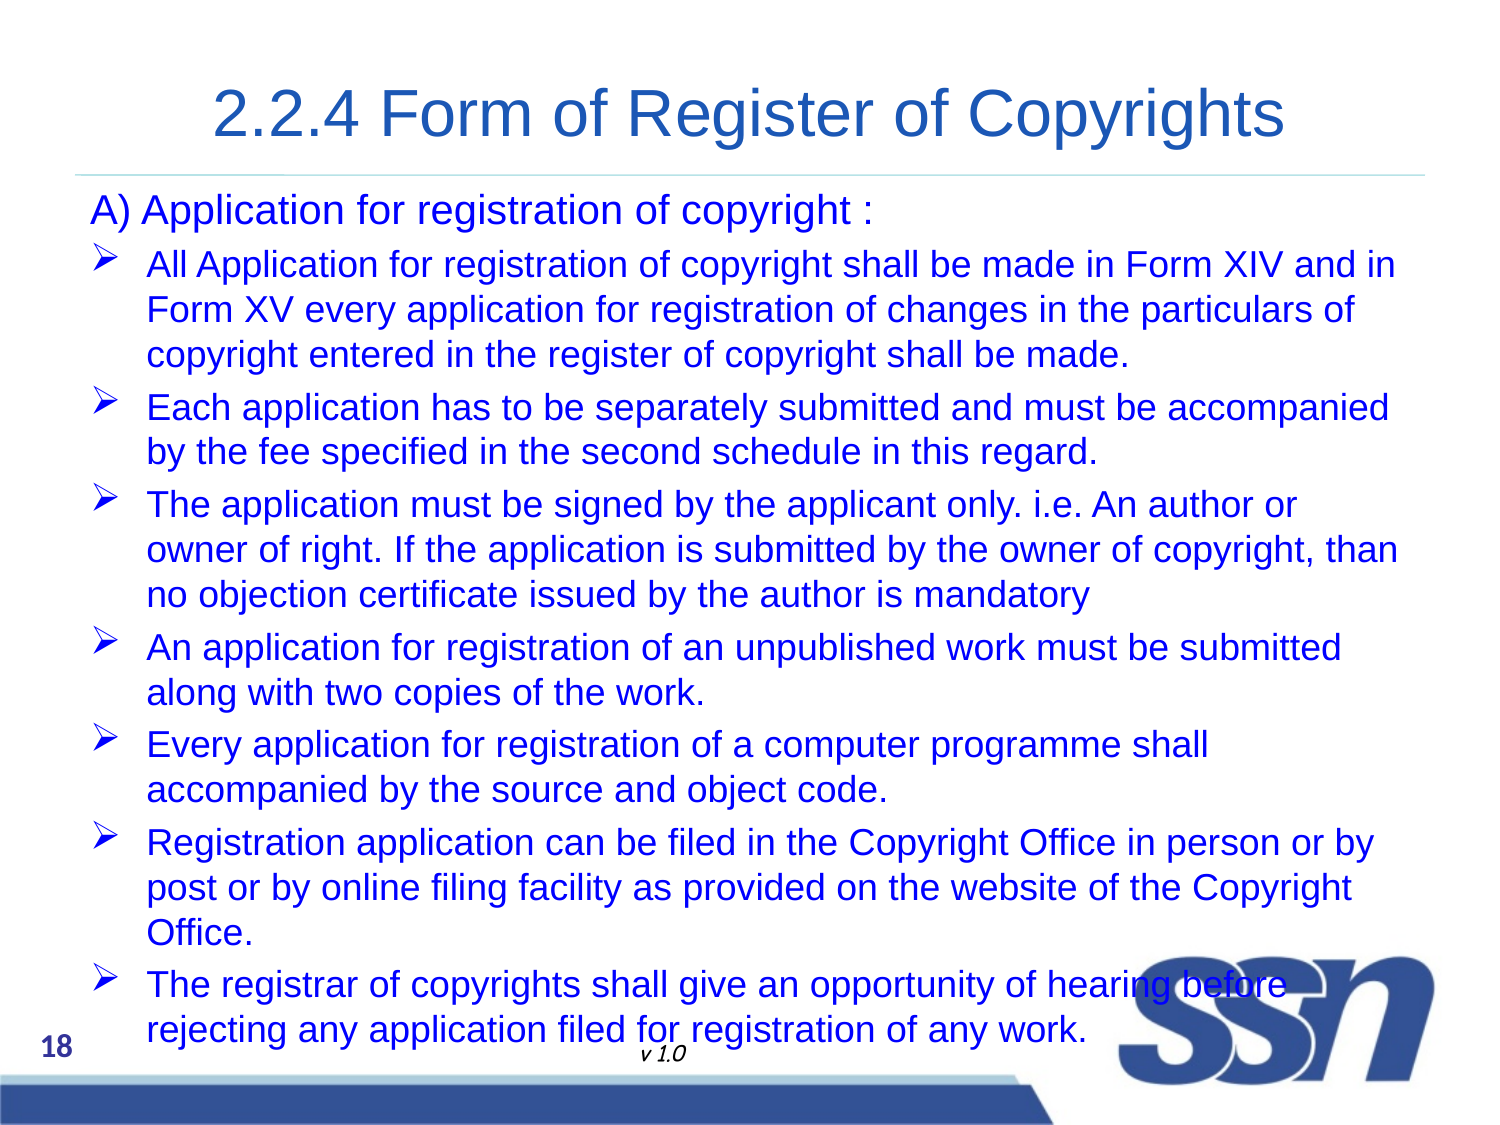

# 2.2.4 Form of Register of Copyrights
A) Application for registration of copyright :
All Application for registration of copyright shall be made in Form XIV and in Form XV every application for registration of changes in the particulars of copyright entered in the register of copyright shall be made.
Each application has to be separately submitted and must be accompanied by the fee specified in the second schedule in this regard.
The application must be signed by the applicant only. i.e. An author or owner of right. If the application is submitted by the owner of copyright, than no objection certificate issued by the author is mandatory
An application for registration of an unpublished work must be submitted along with two copies of the work.
Every application for registration of a computer programme shall accompanied by the source and object code.
Registration application can be filed in the Copyright Office in person or by post or by online filing facility as provided on the website of the Copyright Office.
The registrar of copyrights shall give an opportunity of hearing before rejecting any application filed for registration of any work.